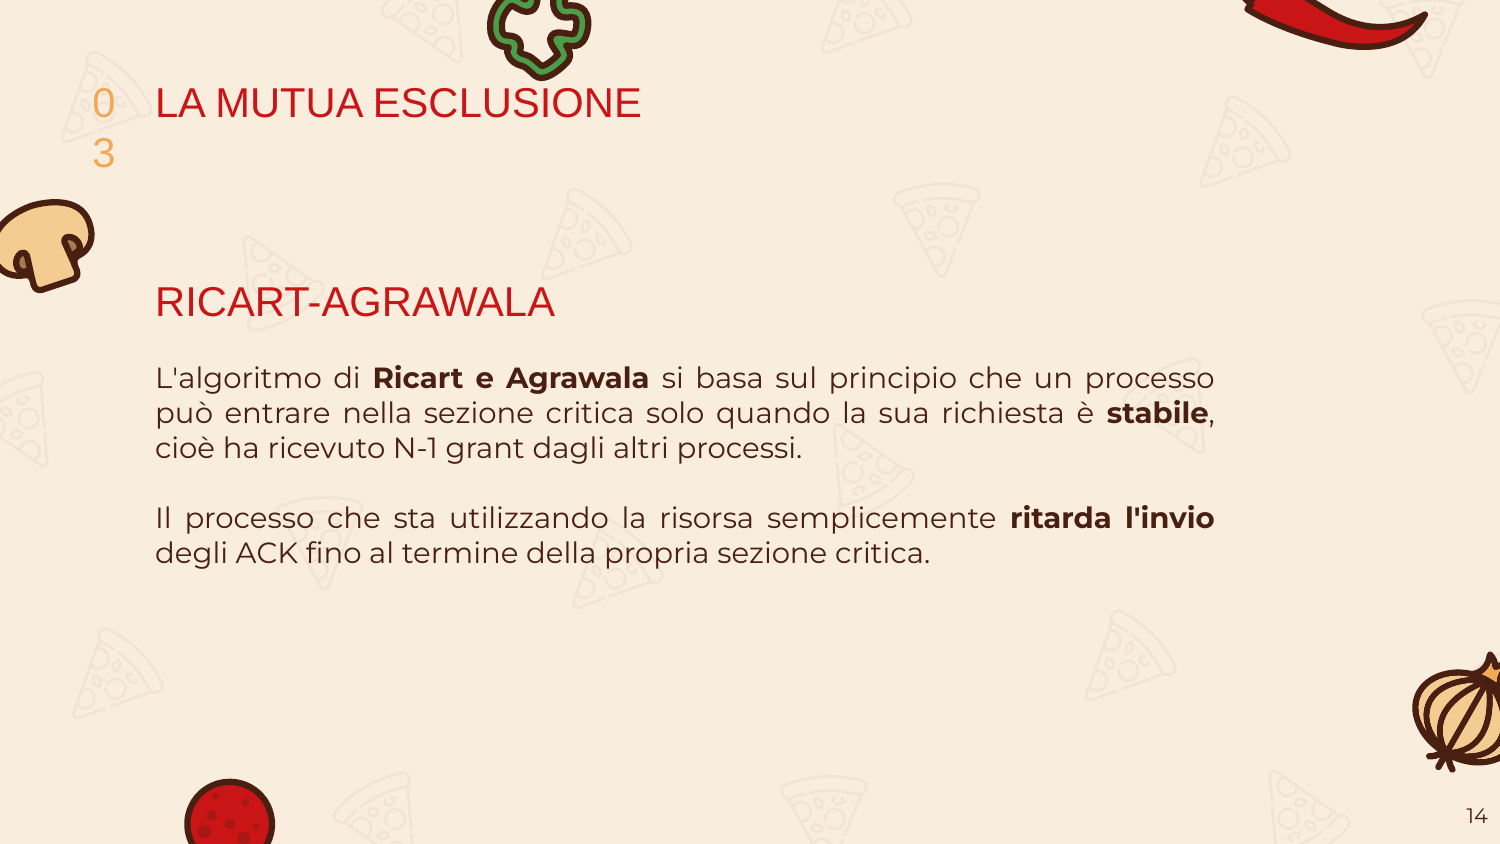

03
LA MUTUA ESCLUSIONE
RICART-AGRAWALA

L'algoritmo di Ricart e Agrawala si basa sul principio che un processo può entrare nella sezione critica solo quando la sua richiesta è stabile, cioè ha ricevuto N-1 grant dagli altri processi.

Il processo che sta utilizzando la risorsa semplicemente ritarda l'invio degli ACK fino al termine della propria sezione critica.
14